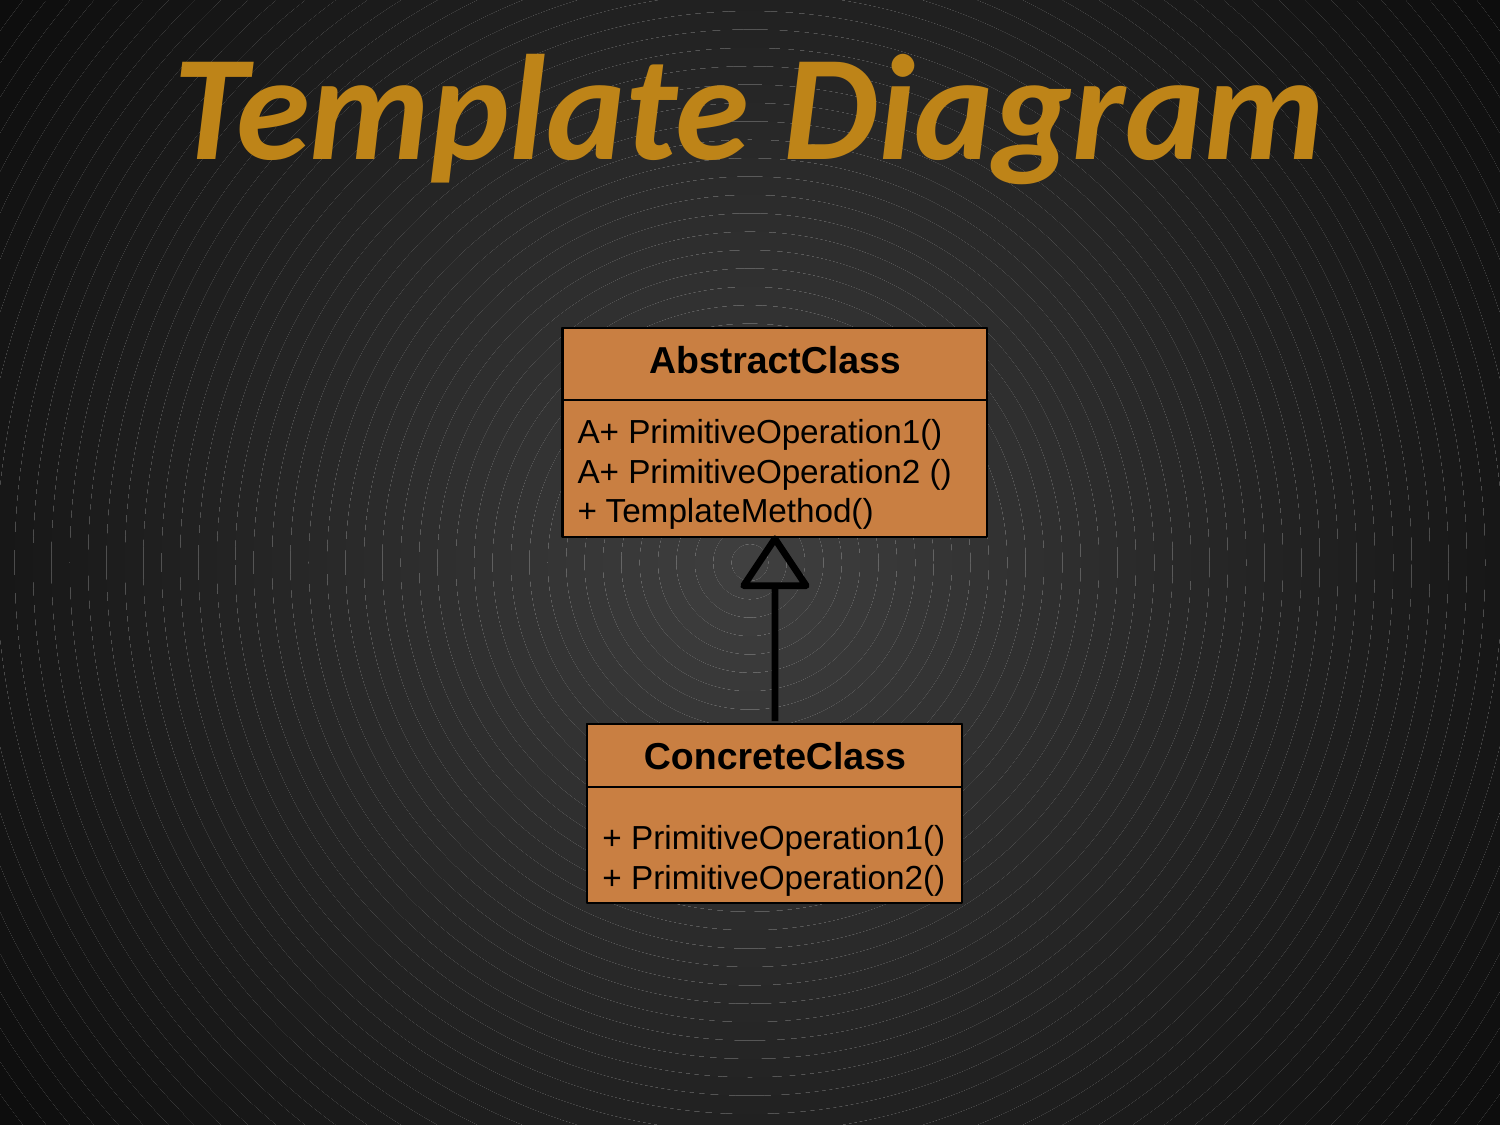

# Template Diagram
AbstractClass
A+ PrimitiveOperation1()
A+ PrimitiveOperation2 ()
+ TemplateMethod()

+ PrimitiveOperation1()
+ PrimitiveOperation2()
ConcreteClass